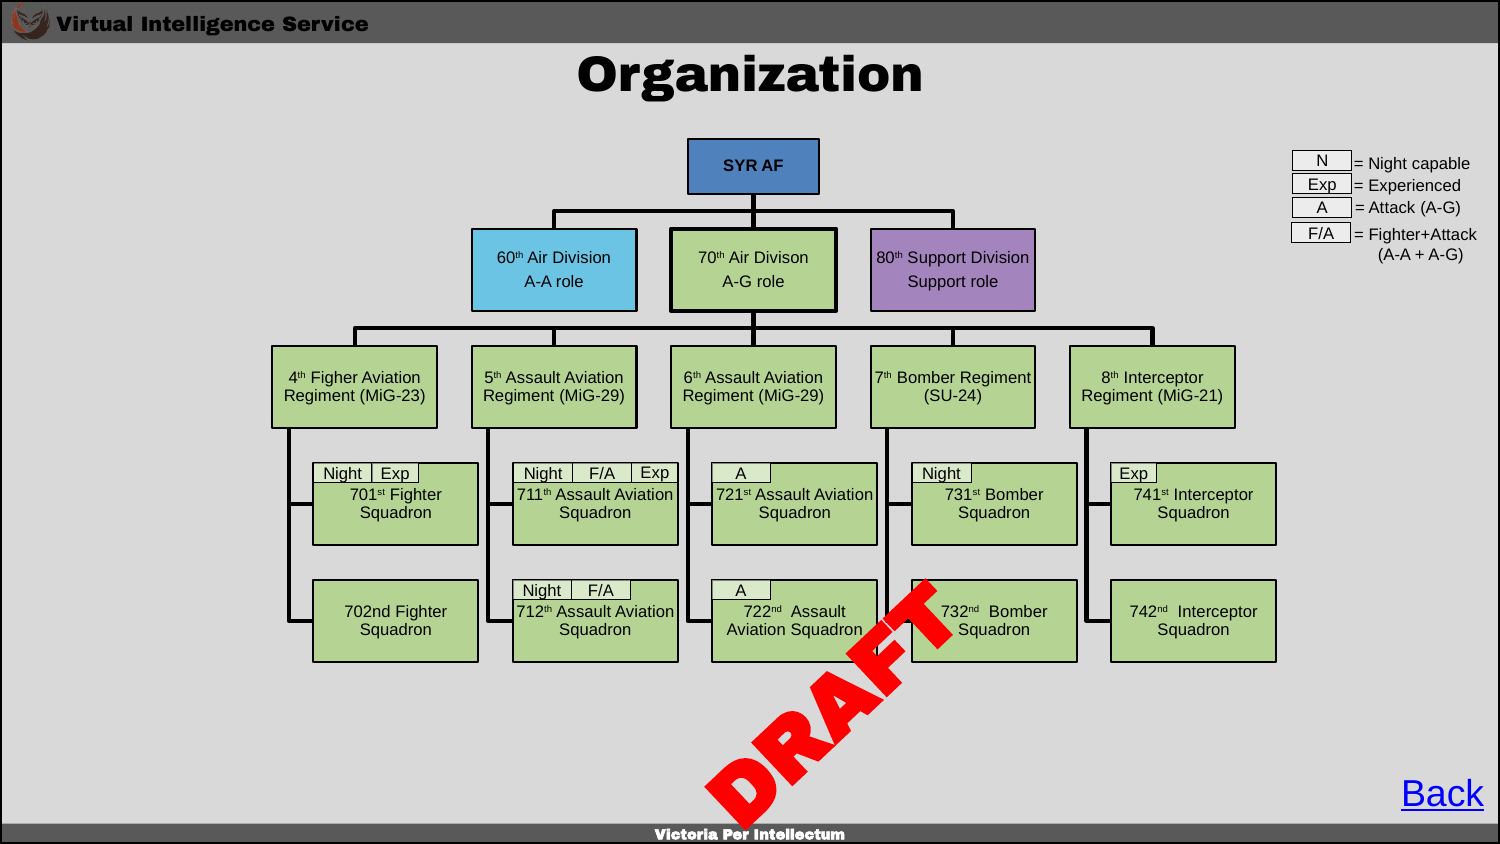

# Organization
SYR AF
60th Air Division
A-A role
70th Air Divison
A-G role
4th Figher Aviation Regiment (MiG-23)
701st Fighter Squadron
702nd Fighter Squadron
5th Assault Aviation Regiment (MiG-29)
711th Assault Aviation Squadron
712th Assault Aviation Squadron
6th Assault Aviation Regiment (MiG-29)
721st Assault Aviation Squadron
722nd  Assault Aviation Squadron
7th Bomber Regiment (SU-24)
731st Bomber Squadron
732nd  Bomber Squadron
8th Interceptor Regiment (MiG-21)
741st Interceptor Squadron
742nd  Interceptor Squadron
80th Support Division
Support role
= Night capable
N
= Experienced
Exp
= Attack (A-G)
A
= Fighter+Attack
     (A-A + A-G)
F/A
A
A
B
B
C
C
D
D
E
E
F
F
Exp
A
Exp
Night
Night
Exp
F/A
Night
F/A
Night
A
DRAFT
Back